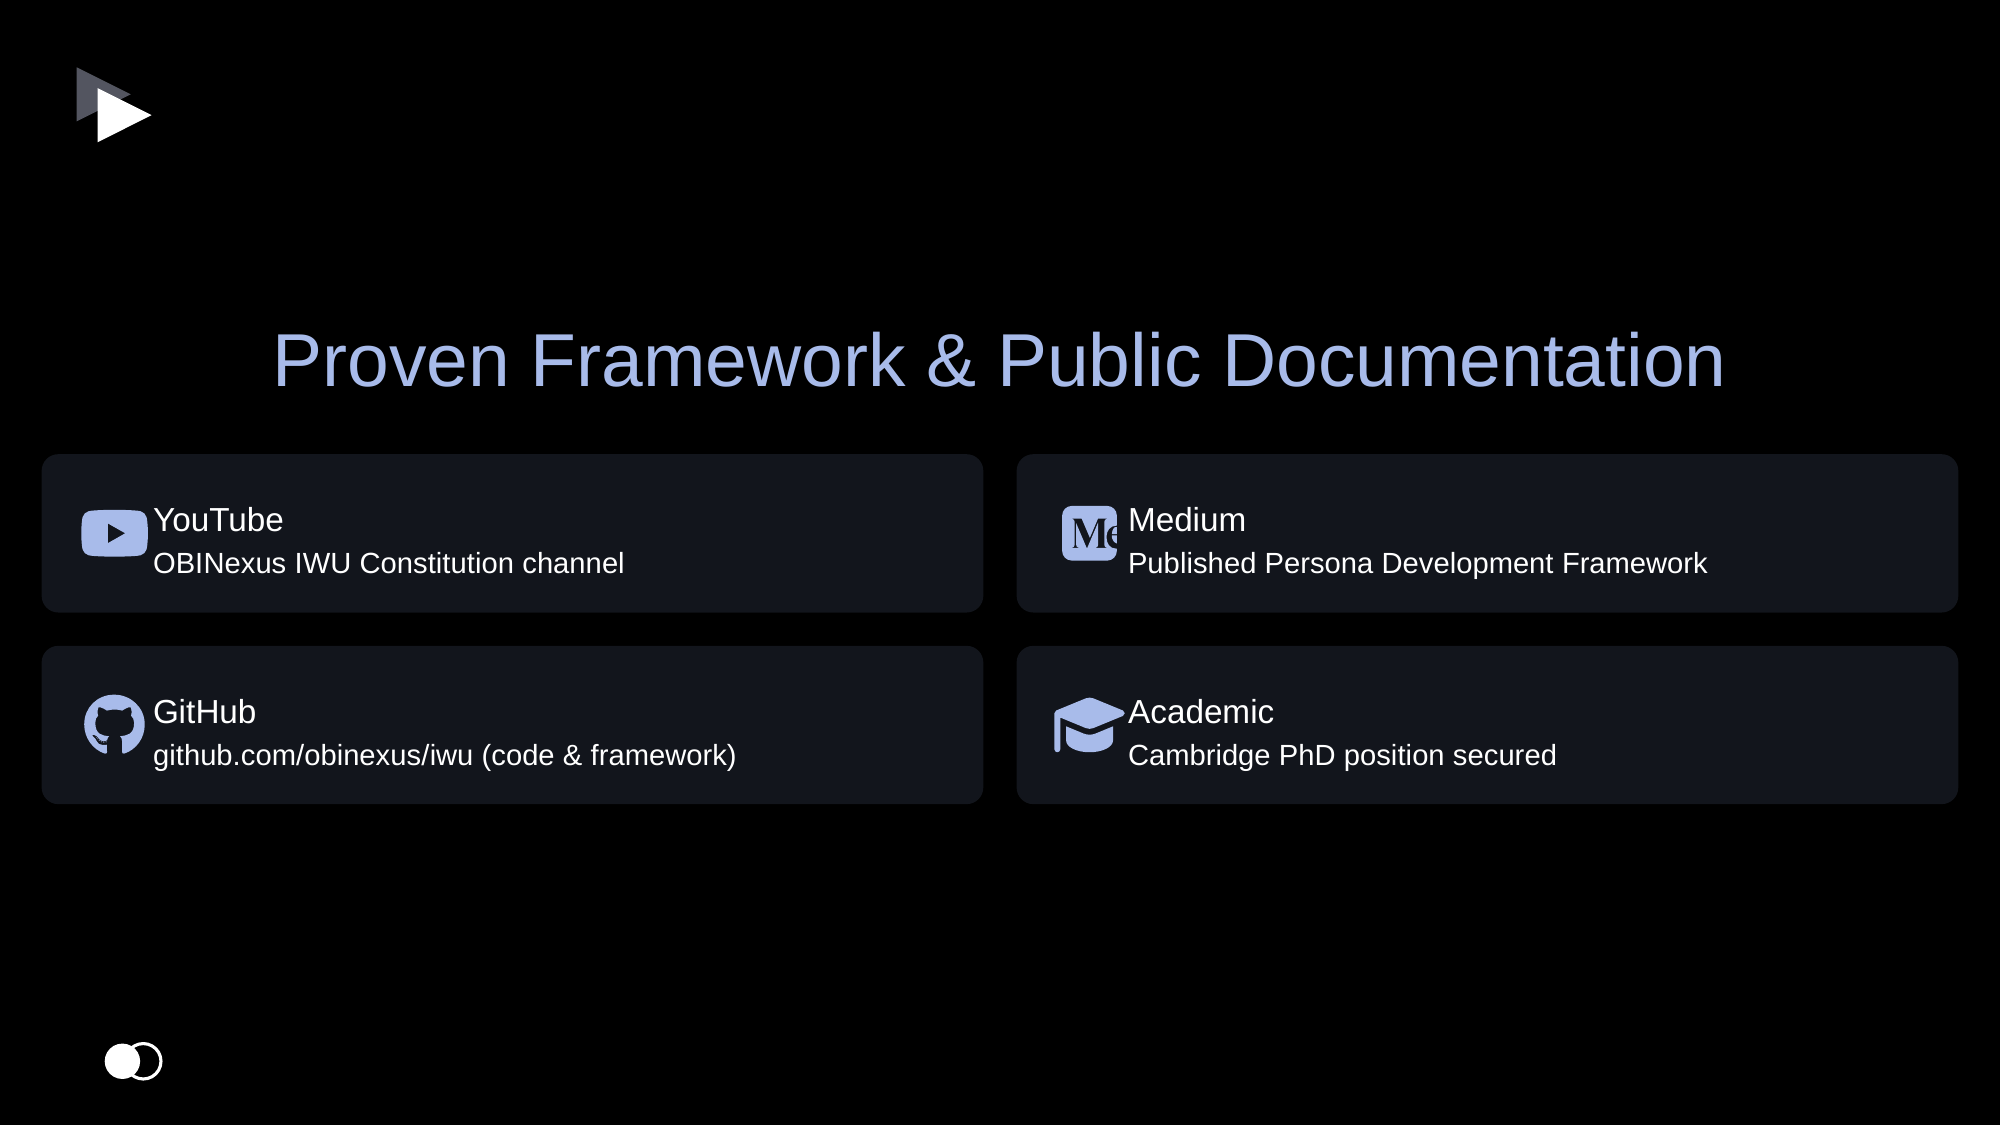

Proven Framework & Public Documentation

YouTube
Medium

OBINexus IWU Constitution channel
Published Persona Development Framework

GitHub
Academic

github.com/obinexus/iwu (code & framework)
Cambridge PhD position secured